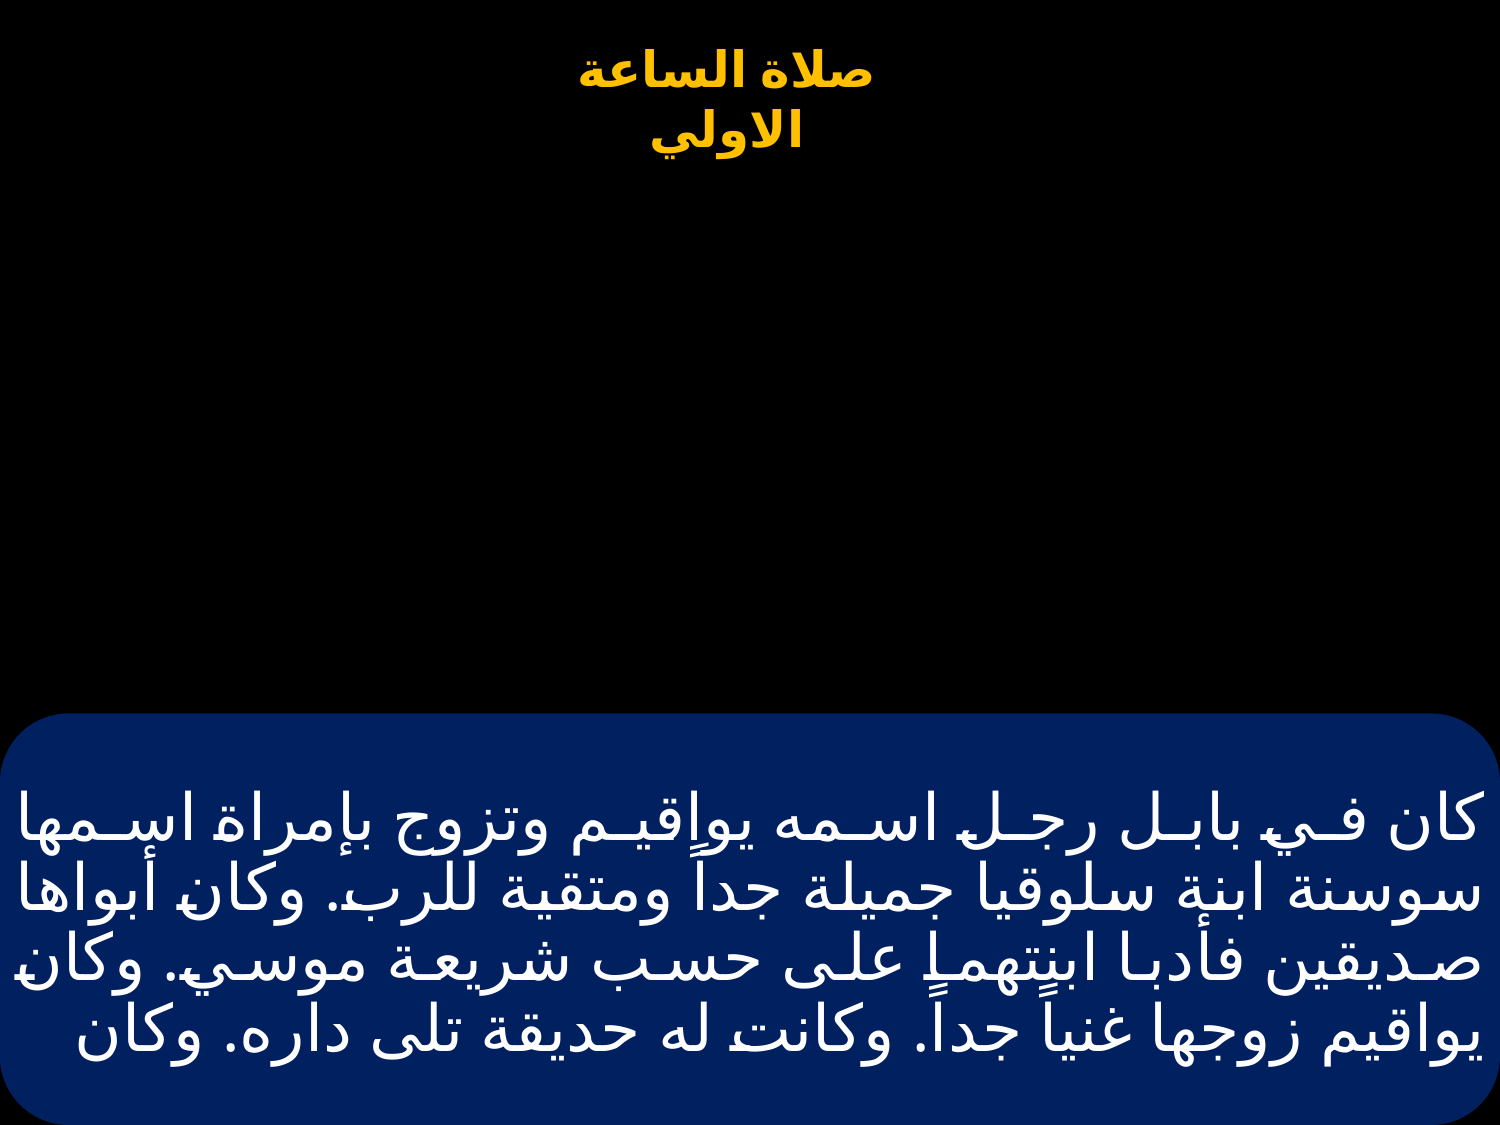

# كان في بابل رجل اسمه يواقيم وتزوج بإمراة اسمها سوسنة ابنة سلوقيا جميلة جداً ومتقية للرب. وكان أبواها صديقين فأدبا ابنتهما على حسب شريعة موسي. وكان يواقيم زوجها غنياً جداً. وكانت له حديقة تلى داره. وكان